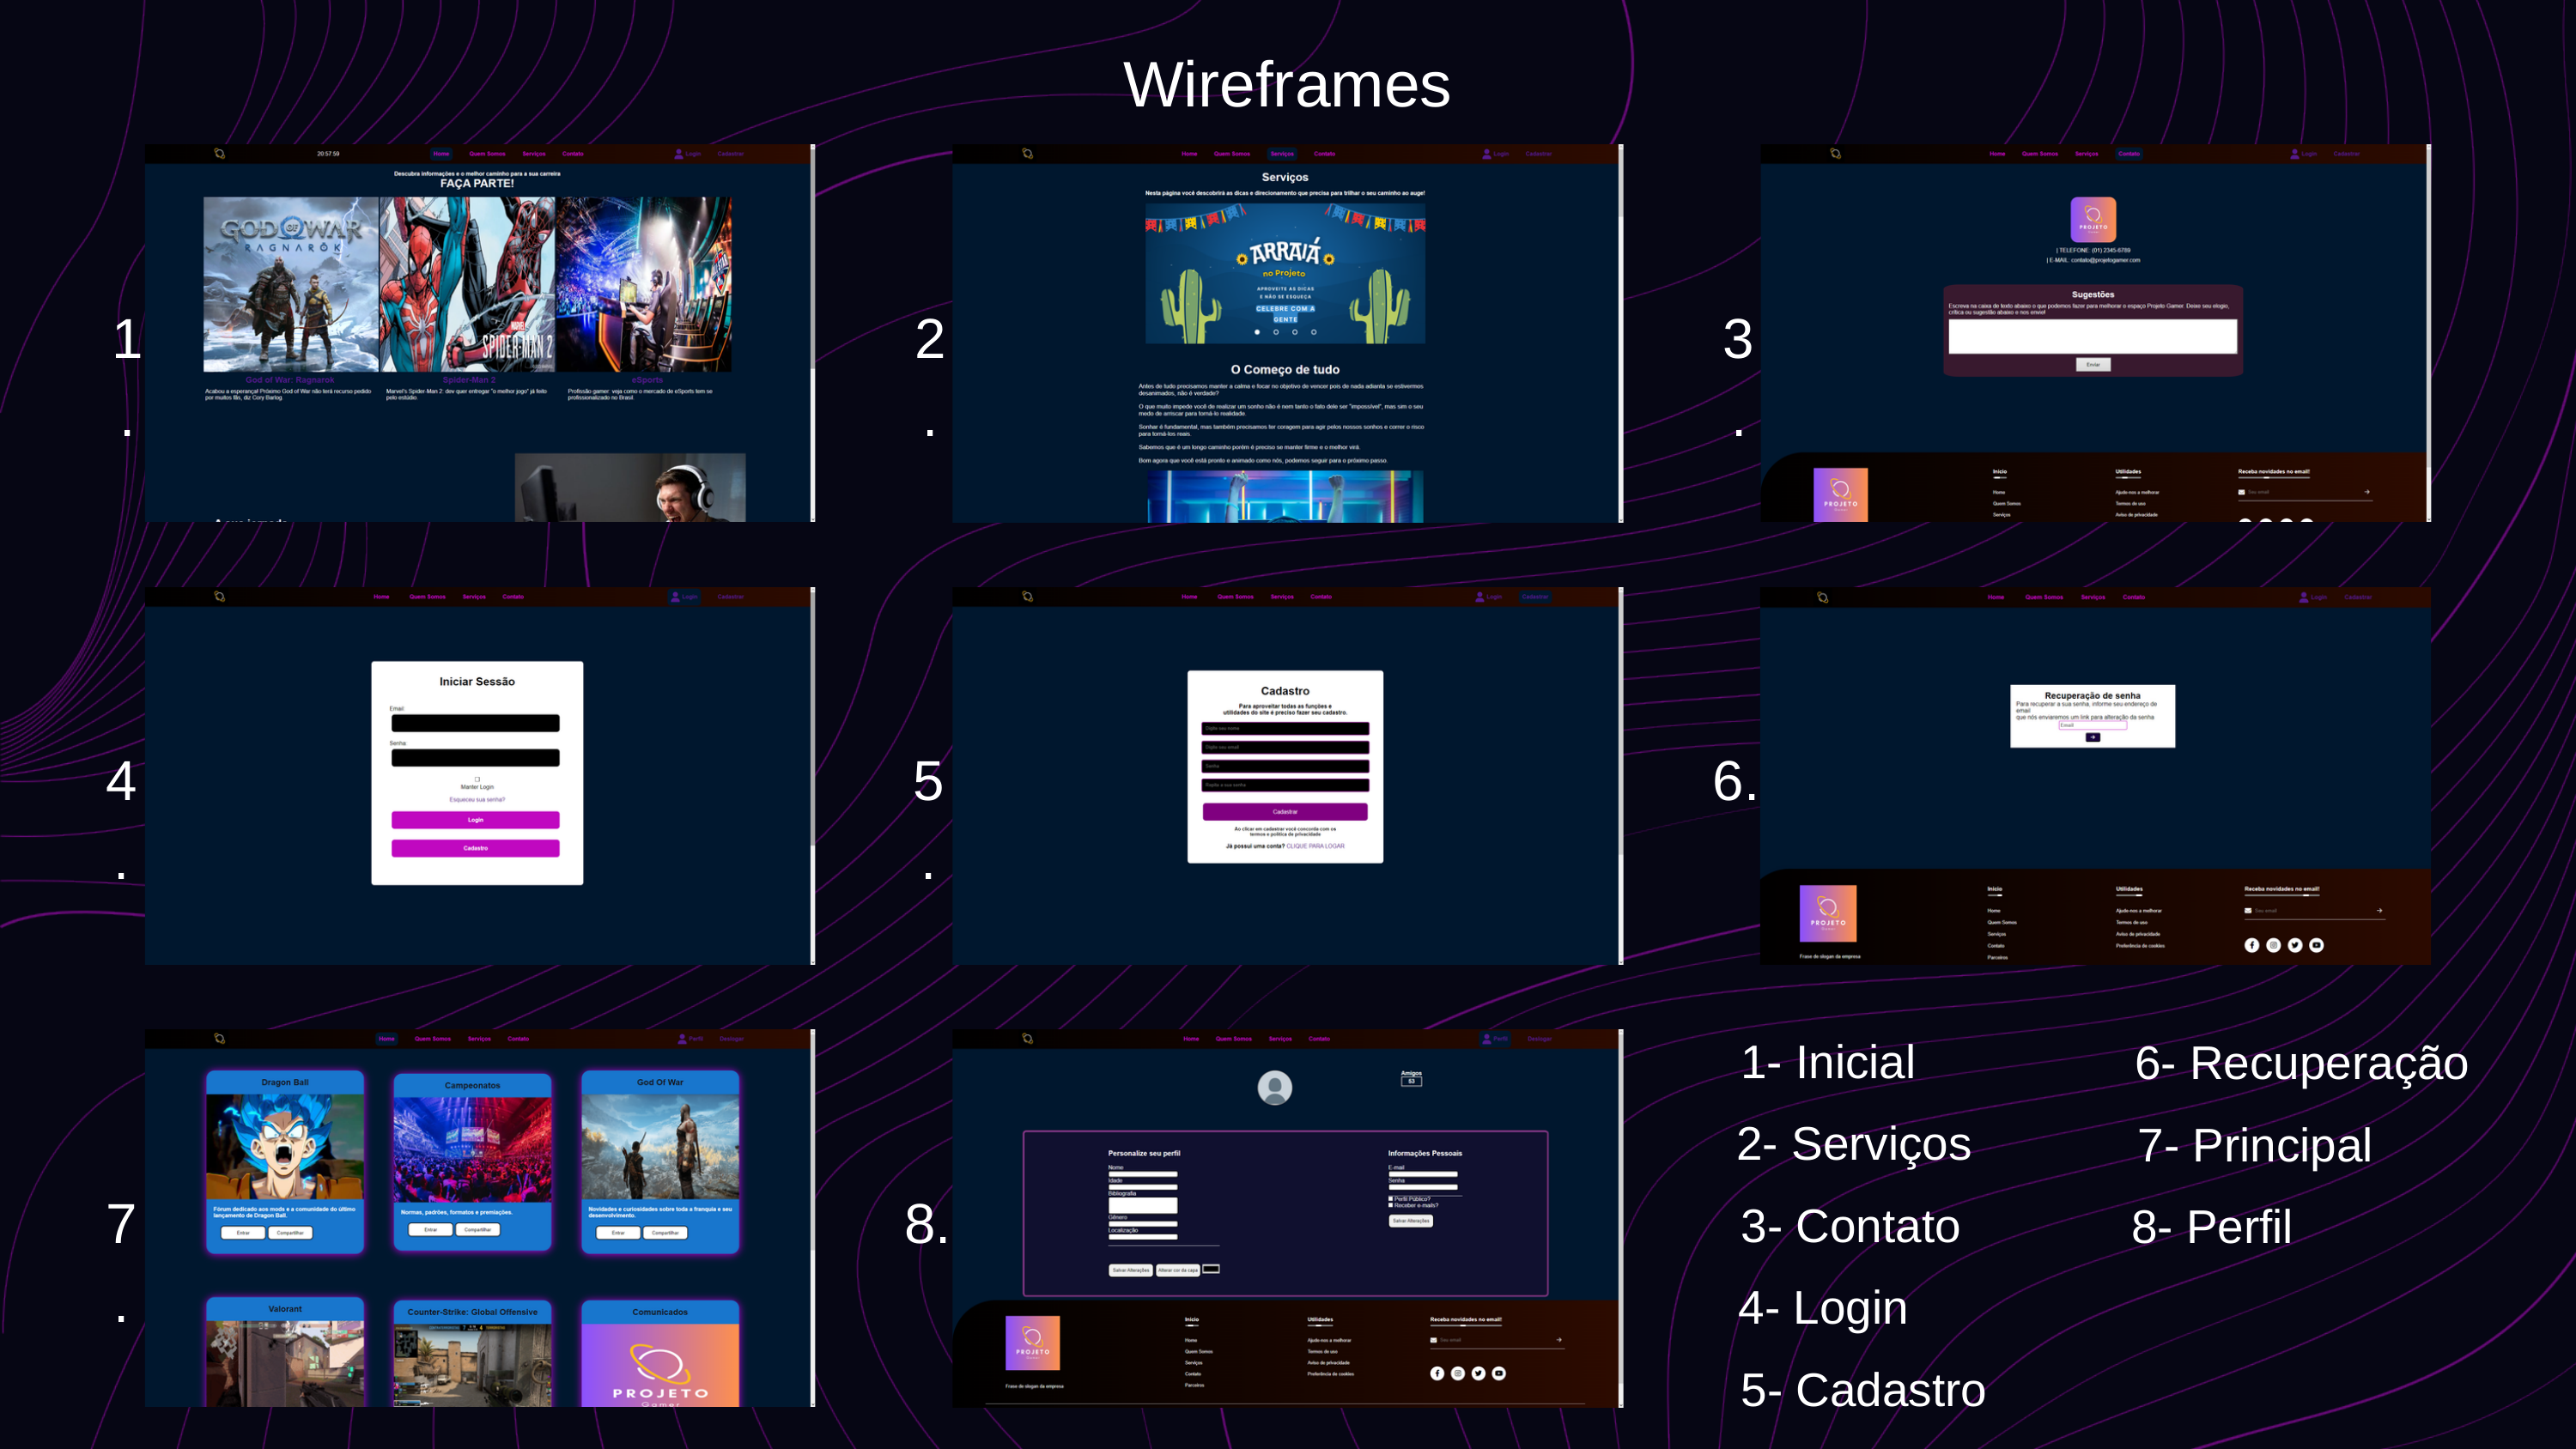

Wireframes

1.
2.
3.

4.
5.
6.
1- Inicial
6- Recuperação

2- Serviços
7- Principal
7.
8.
3- Contato
8- Perfil
4- Login
5- Cadastro